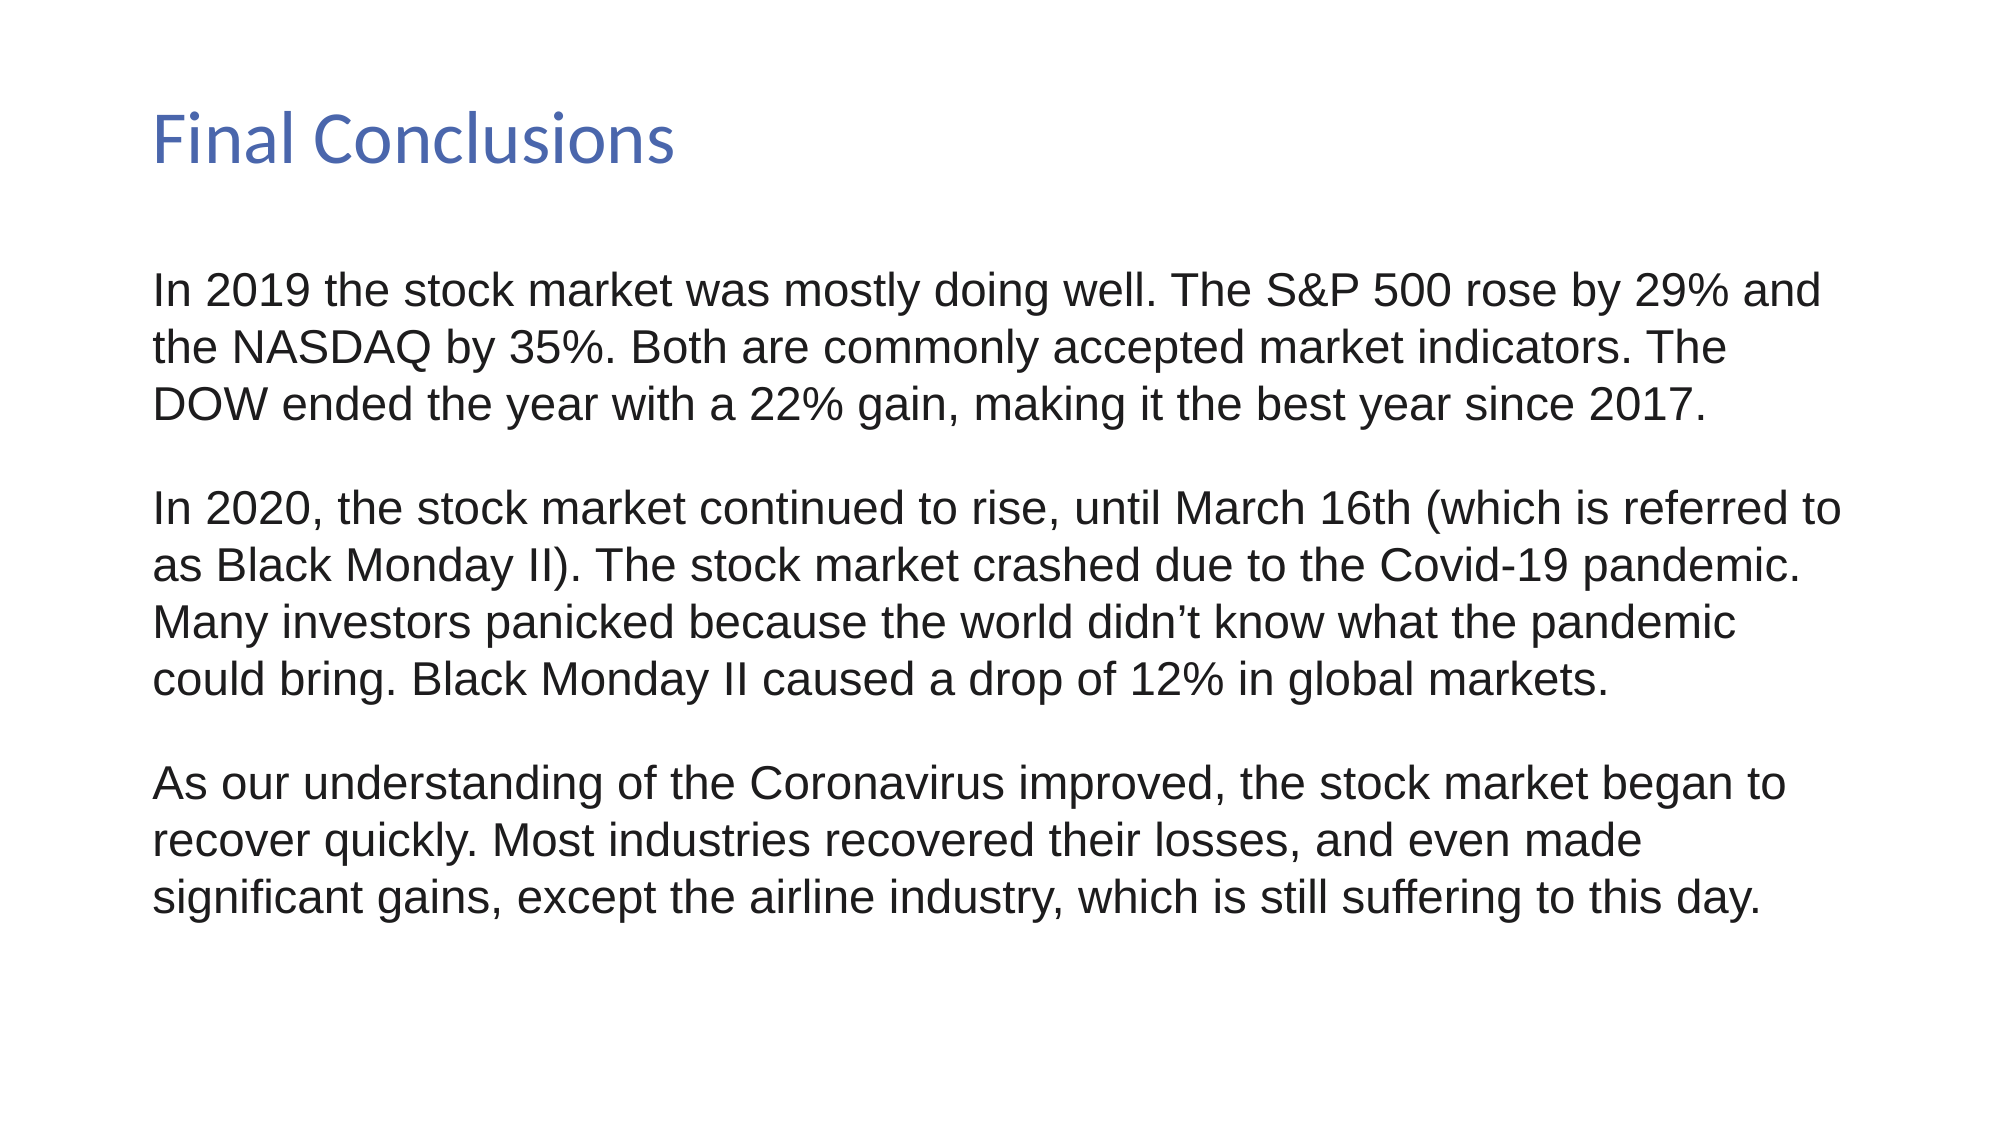

# Final Conclusions
In 2019 the stock market was mostly doing well. The S&P 500 rose by 29% and the NASDAQ by 35%. Both are commonly accepted market indicators. The DOW ended the year with a 22% gain, making it the best year since 2017.
In 2020, the stock market continued to rise, until March 16th (which is referred to as Black Monday II). The stock market crashed due to the Covid-19 pandemic.  Many investors panicked because the world didn’t know what the pandemic could bring. Black Monday II caused a drop of 12% in global markets.
As our understanding of the Coronavirus improved, the stock market began to recover quickly. Most industries recovered their losses, and even made significant gains, except the airline industry, which is still suffering to this day.